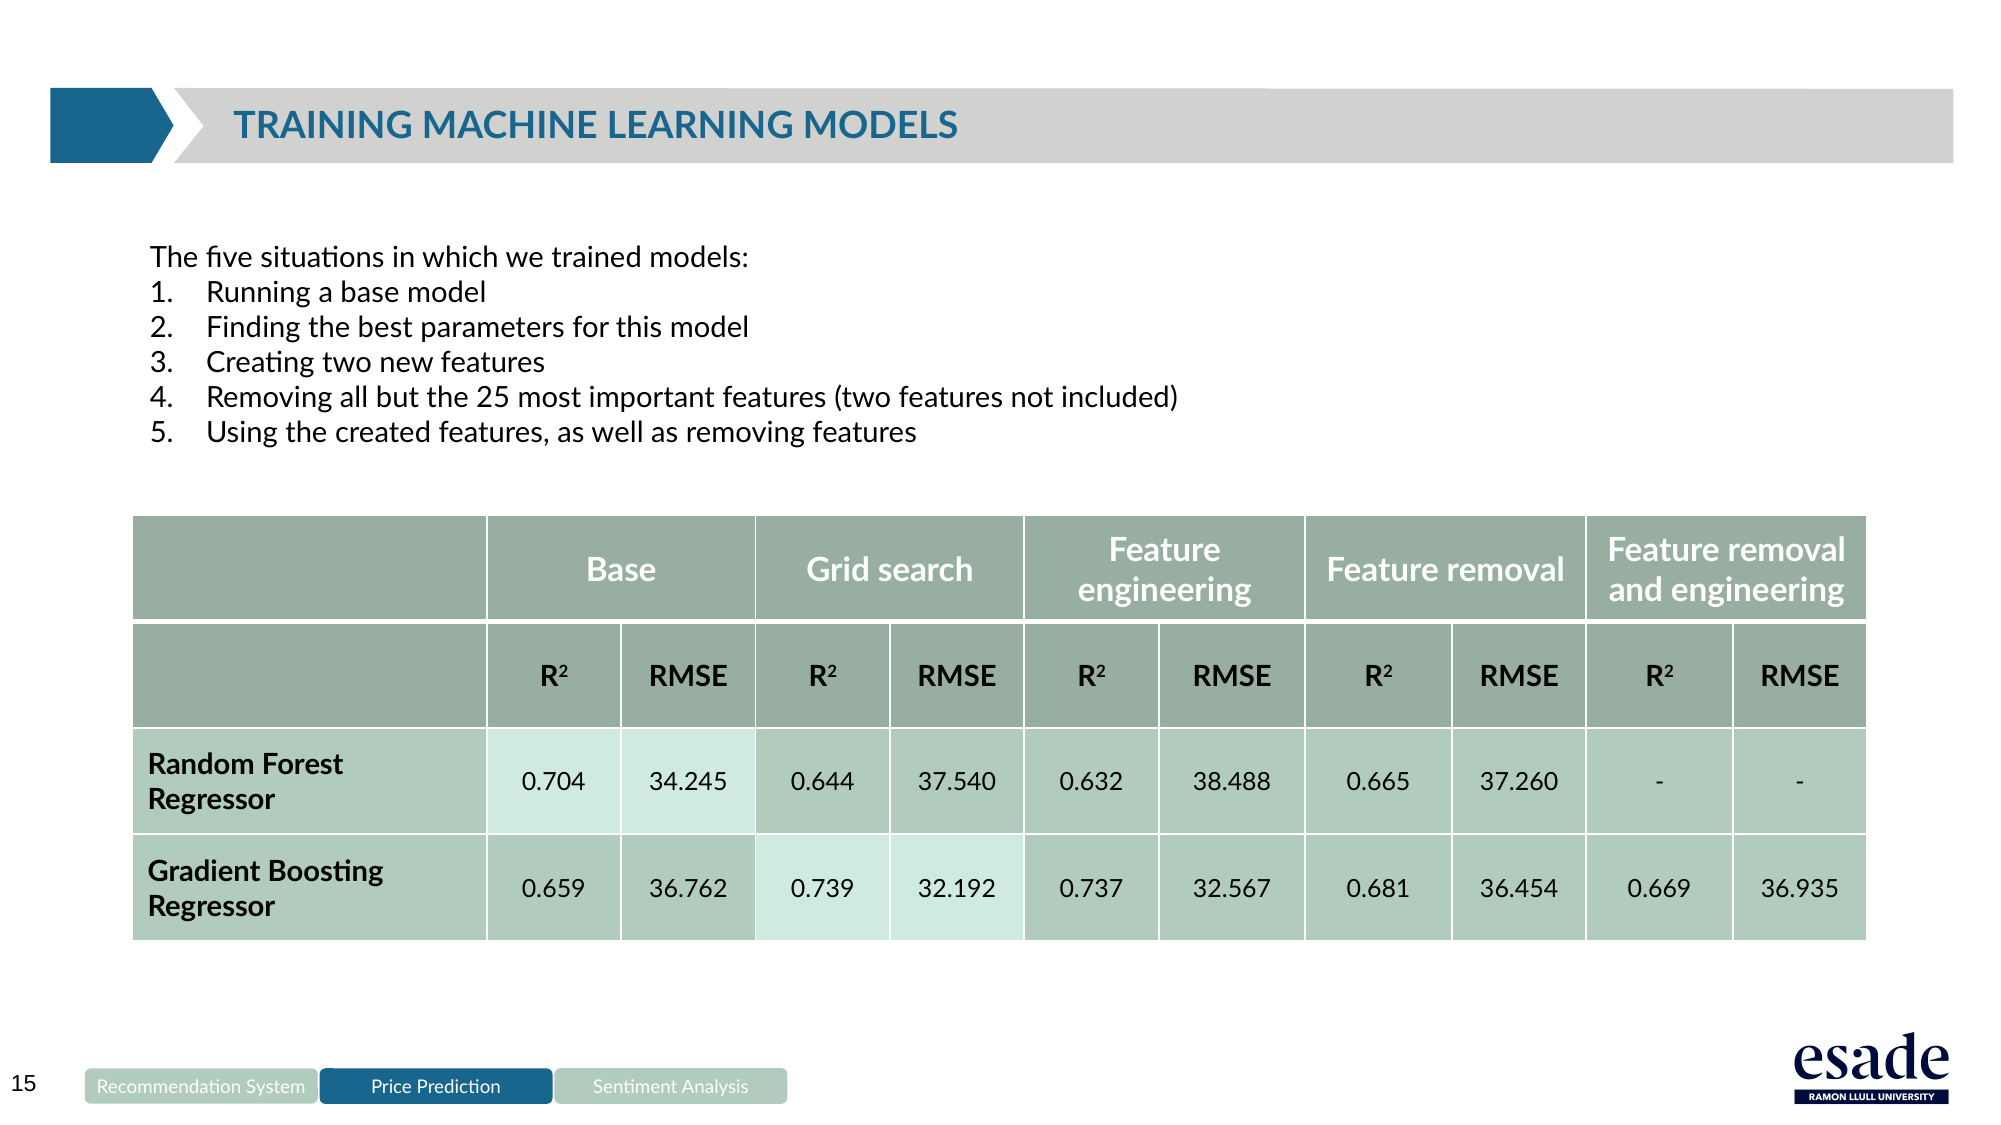

# TRAINING MACHINE LEARNING MODELS
The five situations in which we trained models:
Running a base model
Finding the best parameters for this model
Creating two new features
Removing all but the 25 most important features (two features not included)
Using the created features, as well as removing features
|  | Base |  | Grid search |  | Feature engineering |  | Feature removal |  | Feature removal and engineering |  |
| --- | --- | --- | --- | --- | --- | --- | --- | --- | --- | --- |
|  | R2 | RMSE | R2 | RMSE | R2 | RMSE | R2 | RMSE | R2 | RMSE |
| Random Forest Regressor | 0.704 | 34.245 | 0.644 | 37.540 | 0.632 | 38.488 | 0.665 | 37.260 | - | - |
| Gradient Boosting Regressor | 0.659 | 36.762 | 0.739 | 32.192 | 0.737 | 32.567 | 0.681 | 36.454 | 0.669 | 36.935 |
Sentiment Analysis
Price Prediction
Recommendation System